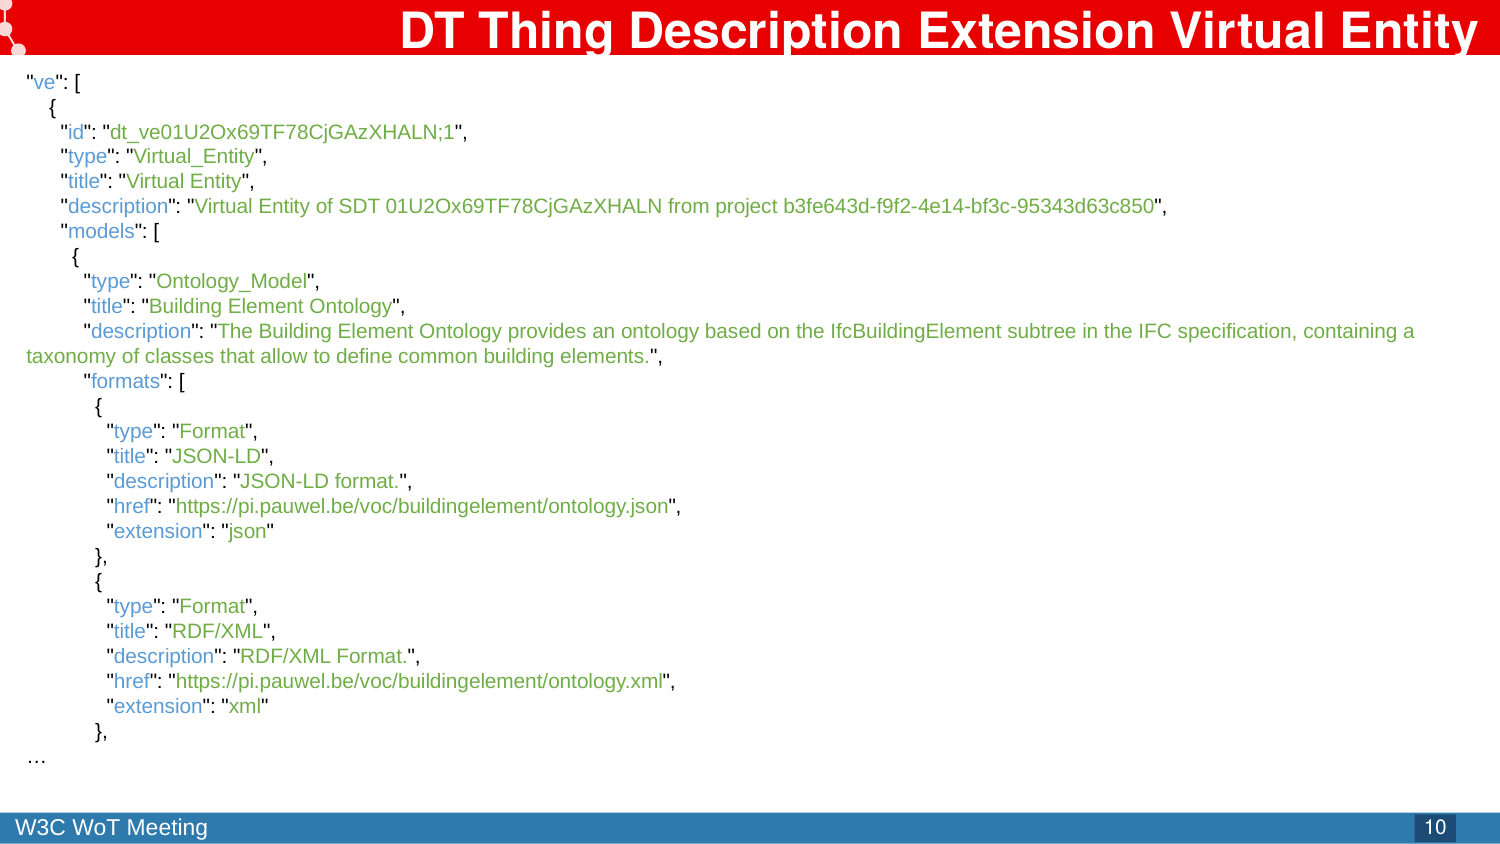

# DT Thing Description Extension Virtual Entity
"ve": [
    {
      "id": "dt_ve01U2Ox69TF78CjGAzXHALN;1",
      "type": "Virtual_Entity",
      "title": "Virtual Entity",
      "description": "Virtual Entity of SDT 01U2Ox69TF78CjGAzXHALN from project b3fe643d-f9f2-4e14-bf3c-95343d63c850",
      "models": [
        {
          "type": "Ontology_Model",
          "title": "Building Element Ontology",
          "description": "The Building Element Ontology provides an ontology based on the IfcBuildingElement subtree in the IFC specification, containing a taxonomy of classes that allow to define common building elements.",
          "formats": [
            {
              "type": "Format",
              "title": "JSON-LD",
              "description": "JSON-LD format.",
              "href": "https://pi.pauwel.be/voc/buildingelement/ontology.json",
              "extension": "json"
            },
            {
              "type": "Format",
              "title": "RDF/XML",
              "description": "RDF/XML Format.",
              "href": "https://pi.pauwel.be/voc/buildingelement/ontology.xml",
              "extension": "xml"
            },
…
10